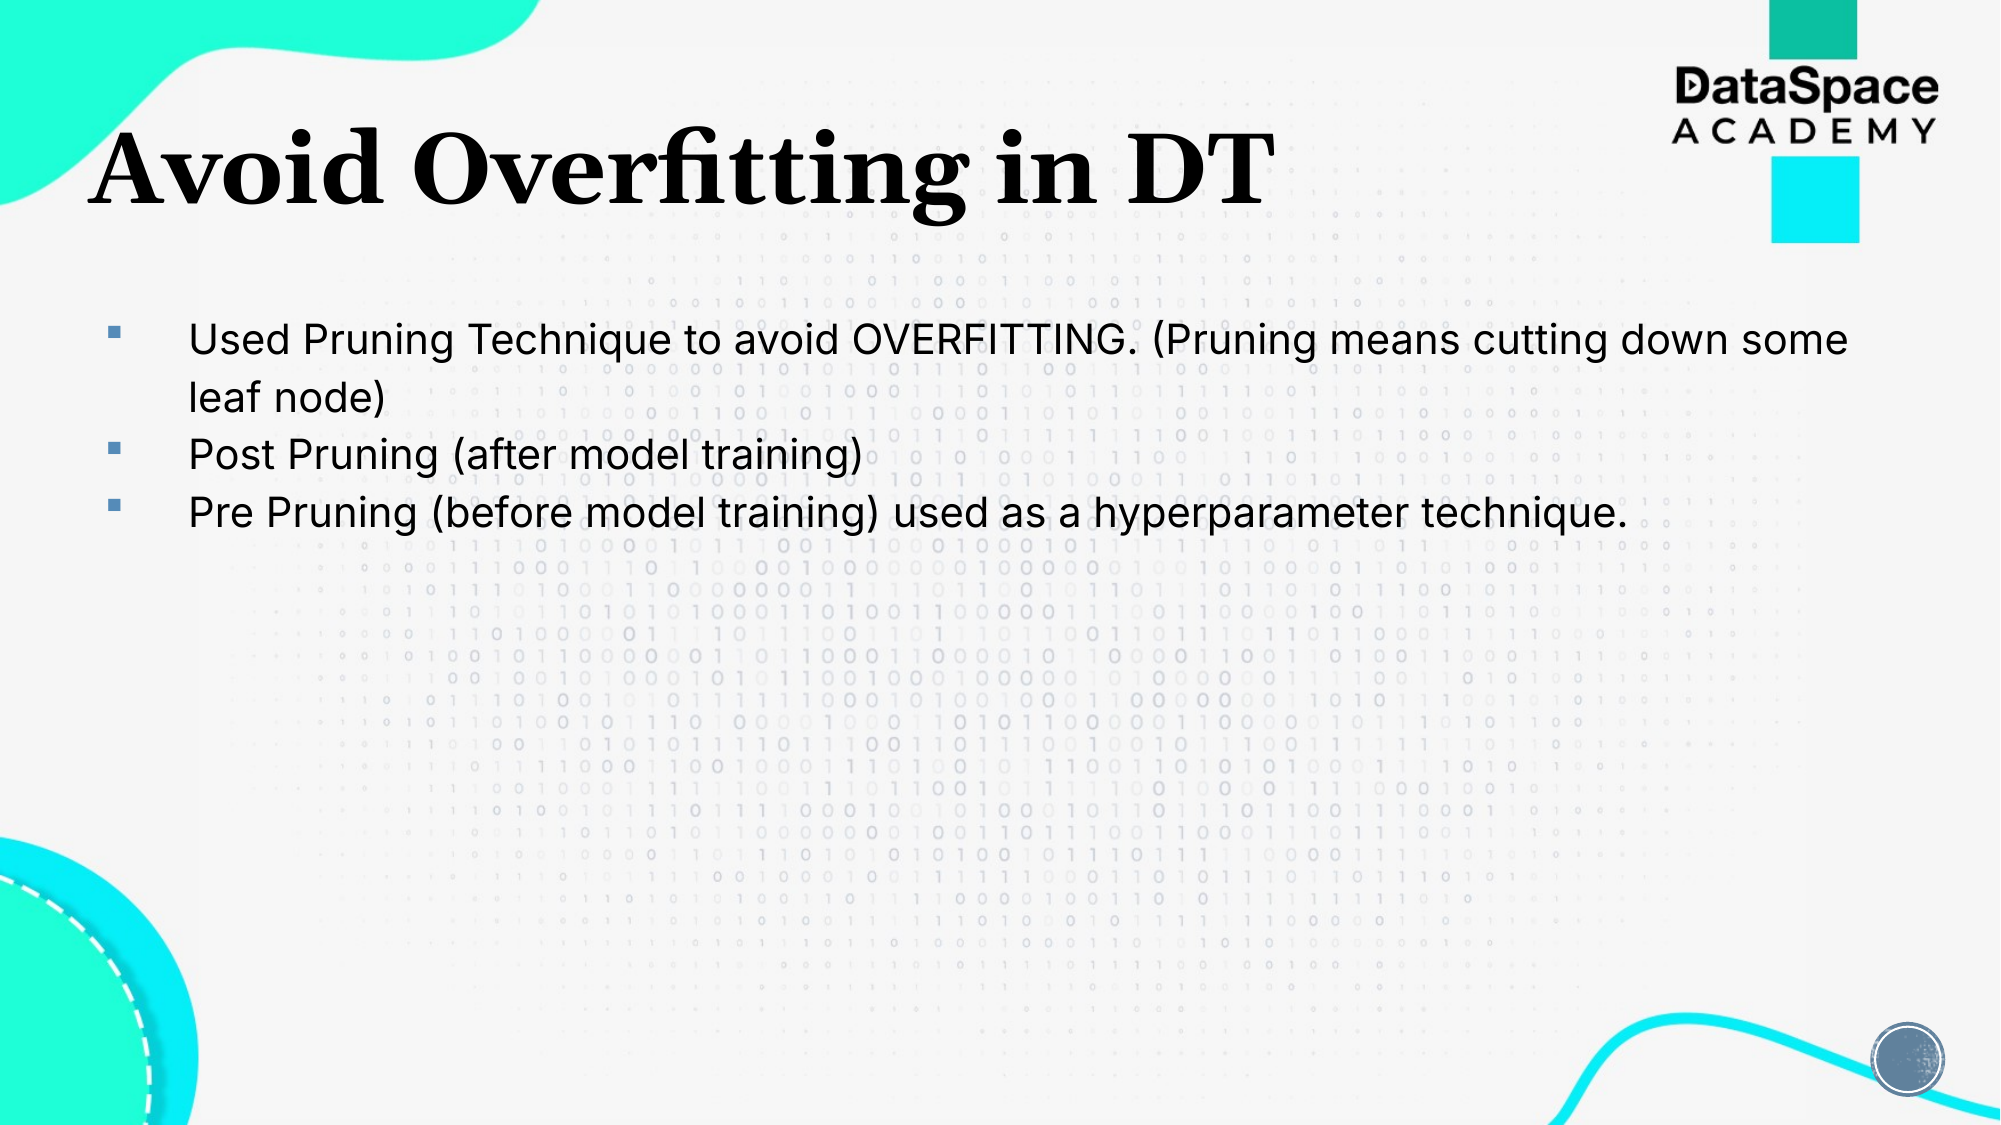

# Avoid Overfitting in DT
Used Pruning Technique to avoid OVERFITTING. (Pruning means cutting down some leaf node)
Post Pruning (after model training)
Pre Pruning (before model training) used as a hyperparameter technique.